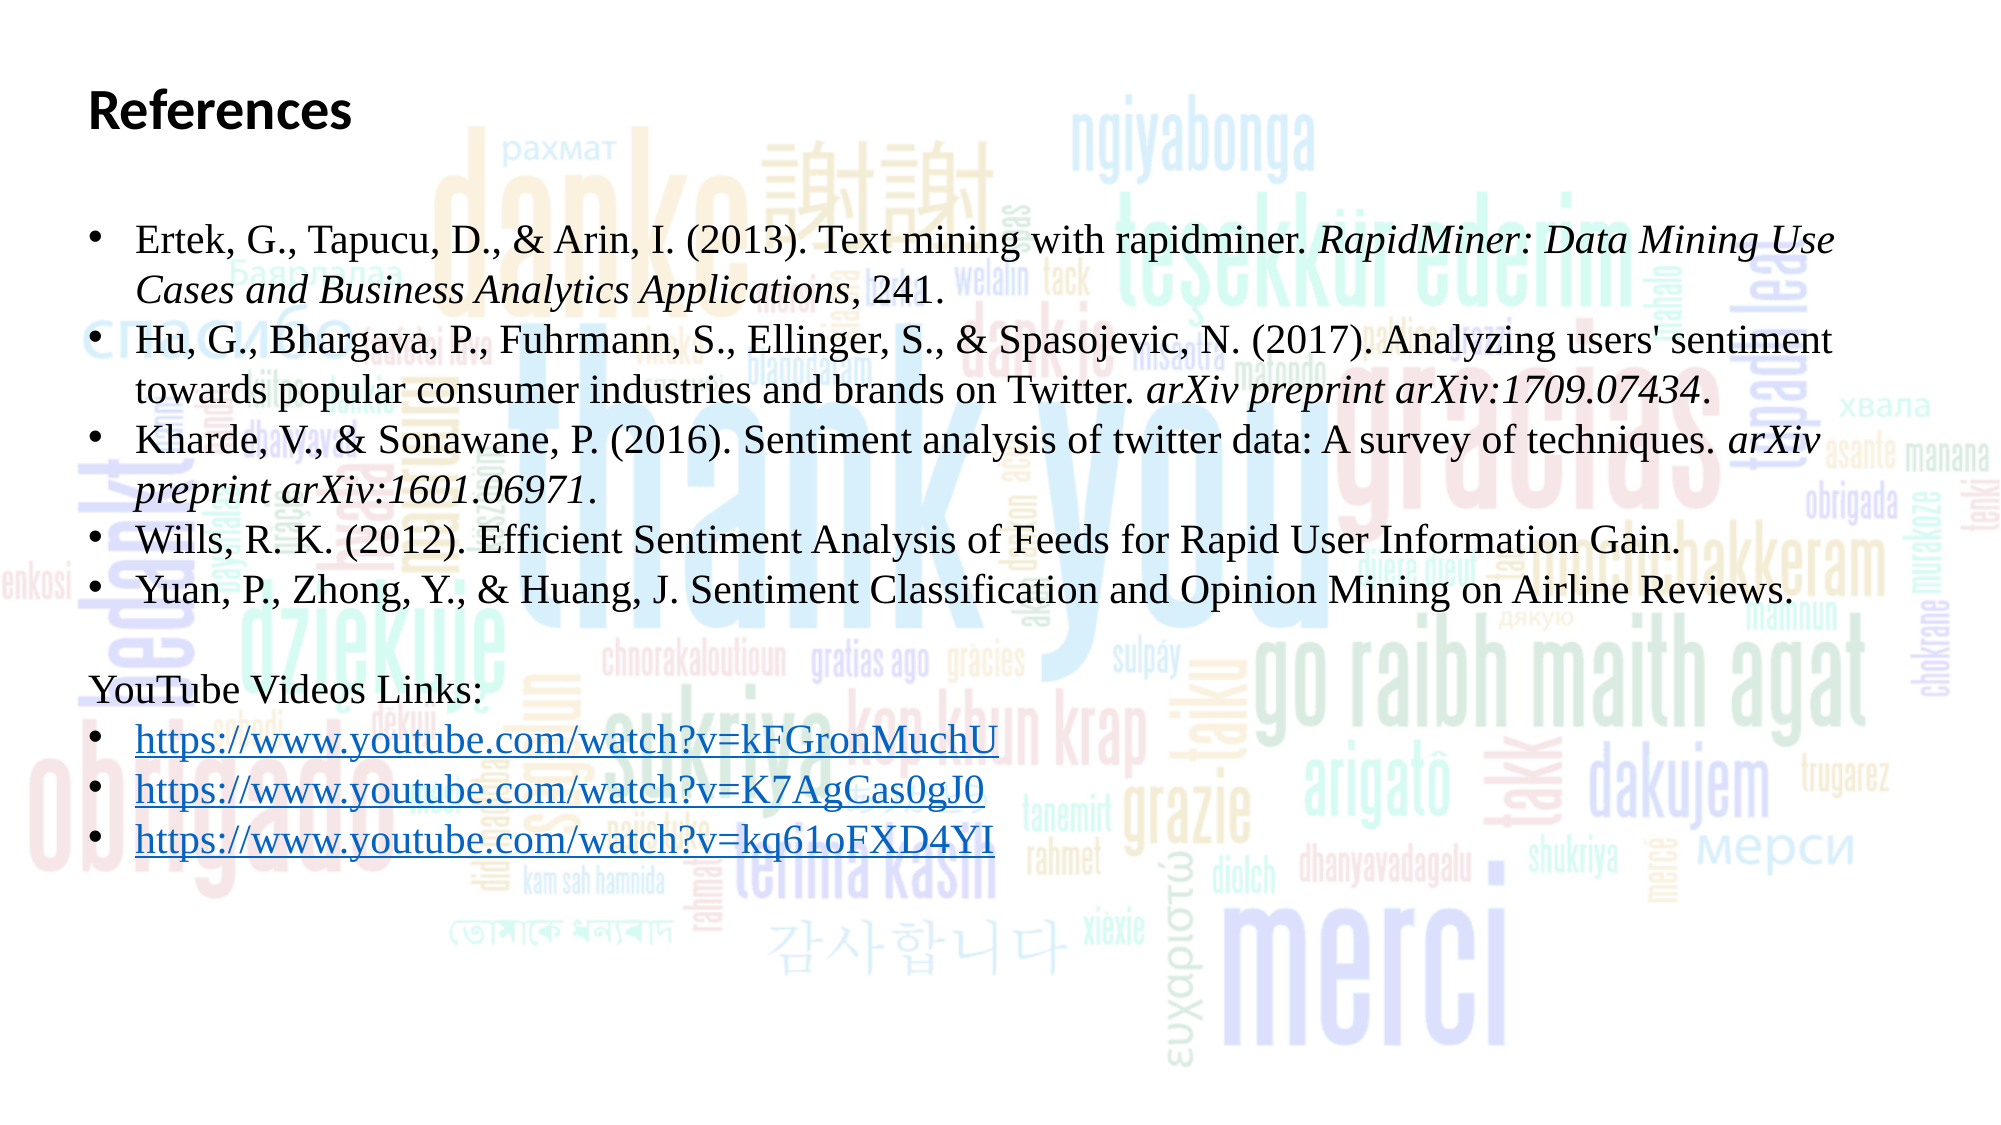

References

Ertek, G., Tapucu, D., & Arin, I. (2013). Text mining with rapidminer. RapidMiner: Data Mining Use Cases and Business Analytics Applications, 241.
Hu, G., Bhargava, P., Fuhrmann, S., Ellinger, S., & Spasojevic, N. (2017). Analyzing users' sentiment towards popular consumer industries and brands on Twitter. arXiv preprint arXiv:1709.07434.
Kharde, V., & Sonawane, P. (2016). Sentiment analysis of twitter data: A survey of techniques. arXiv preprint arXiv:1601.06971.
Wills, R. K. (2012). Efficient Sentiment Analysis of Feeds for Rapid User Information Gain.
Yuan, P., Zhong, Y., & Huang, J. Sentiment Classification and Opinion Mining on Airline Reviews.

YouTube Videos Links:
https://www.youtube.com/watch?v=kFGronMuchU
https://www.youtube.com/watch?v=K7AgCas0gJ0
https://www.youtube.com/watch?v=kq61oFXD4YI